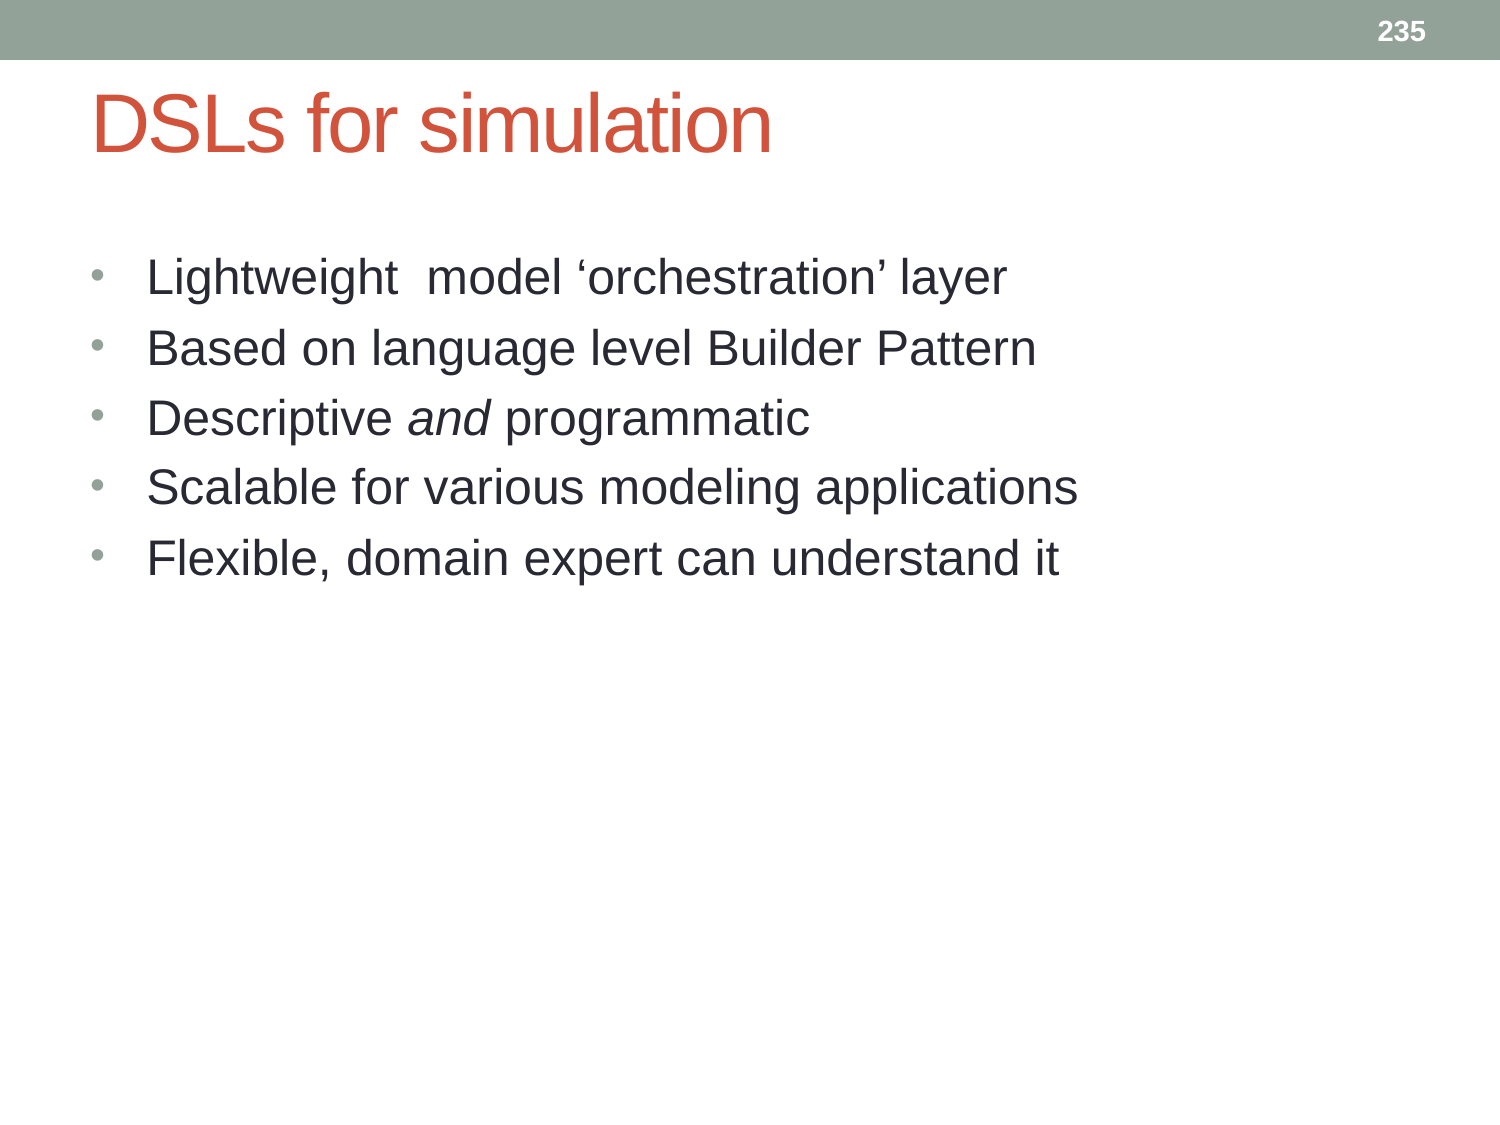

235
# DSLs for simulation
Lightweight  model ‘orchestration’ layer
Based on language level Builder Pattern
Descriptive and programmatic
Scalable for various modeling applications
Flexible, domain expert can understand it